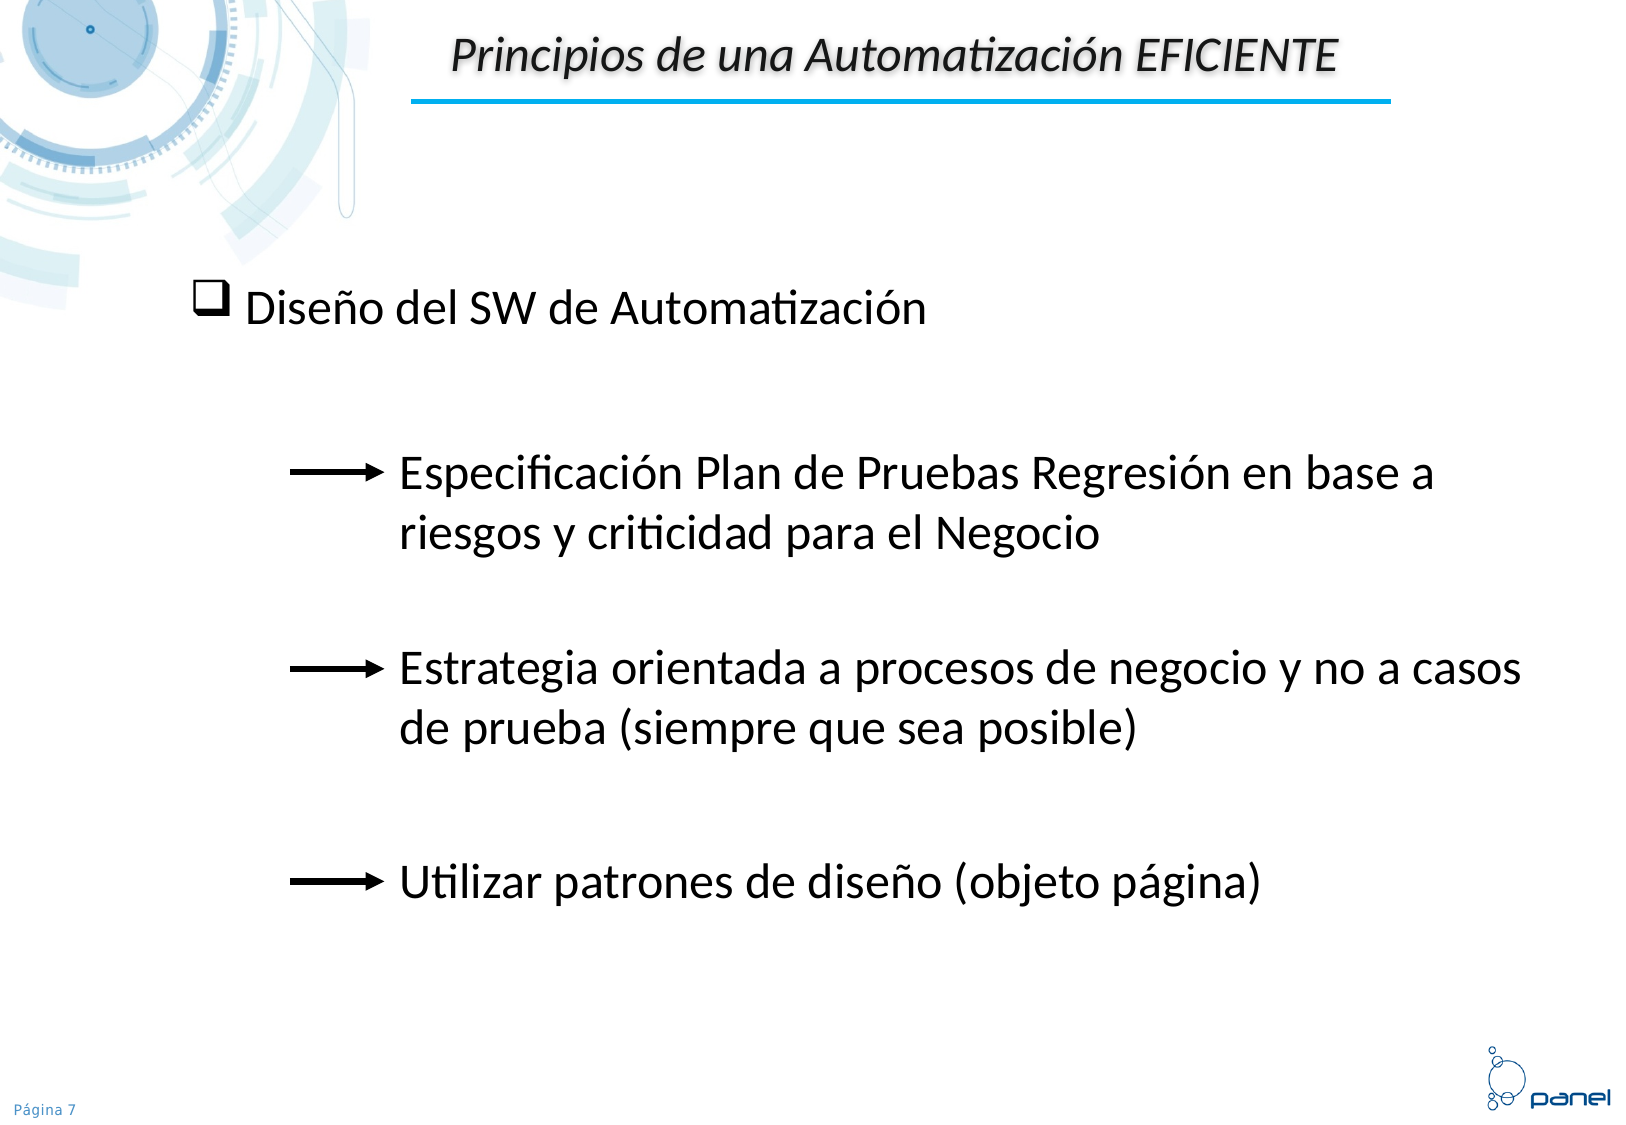

Principios de una Automatización EFICIENTE
Diseño del SW de Automatización
Especificación Plan de Pruebas Regresión en base a riesgos y criticidad para el Negocio
Estrategia orientada a procesos de negocio y no a casos de prueba (siempre que sea posible)
Utilizar patrones de diseño (objeto página)
Página 7